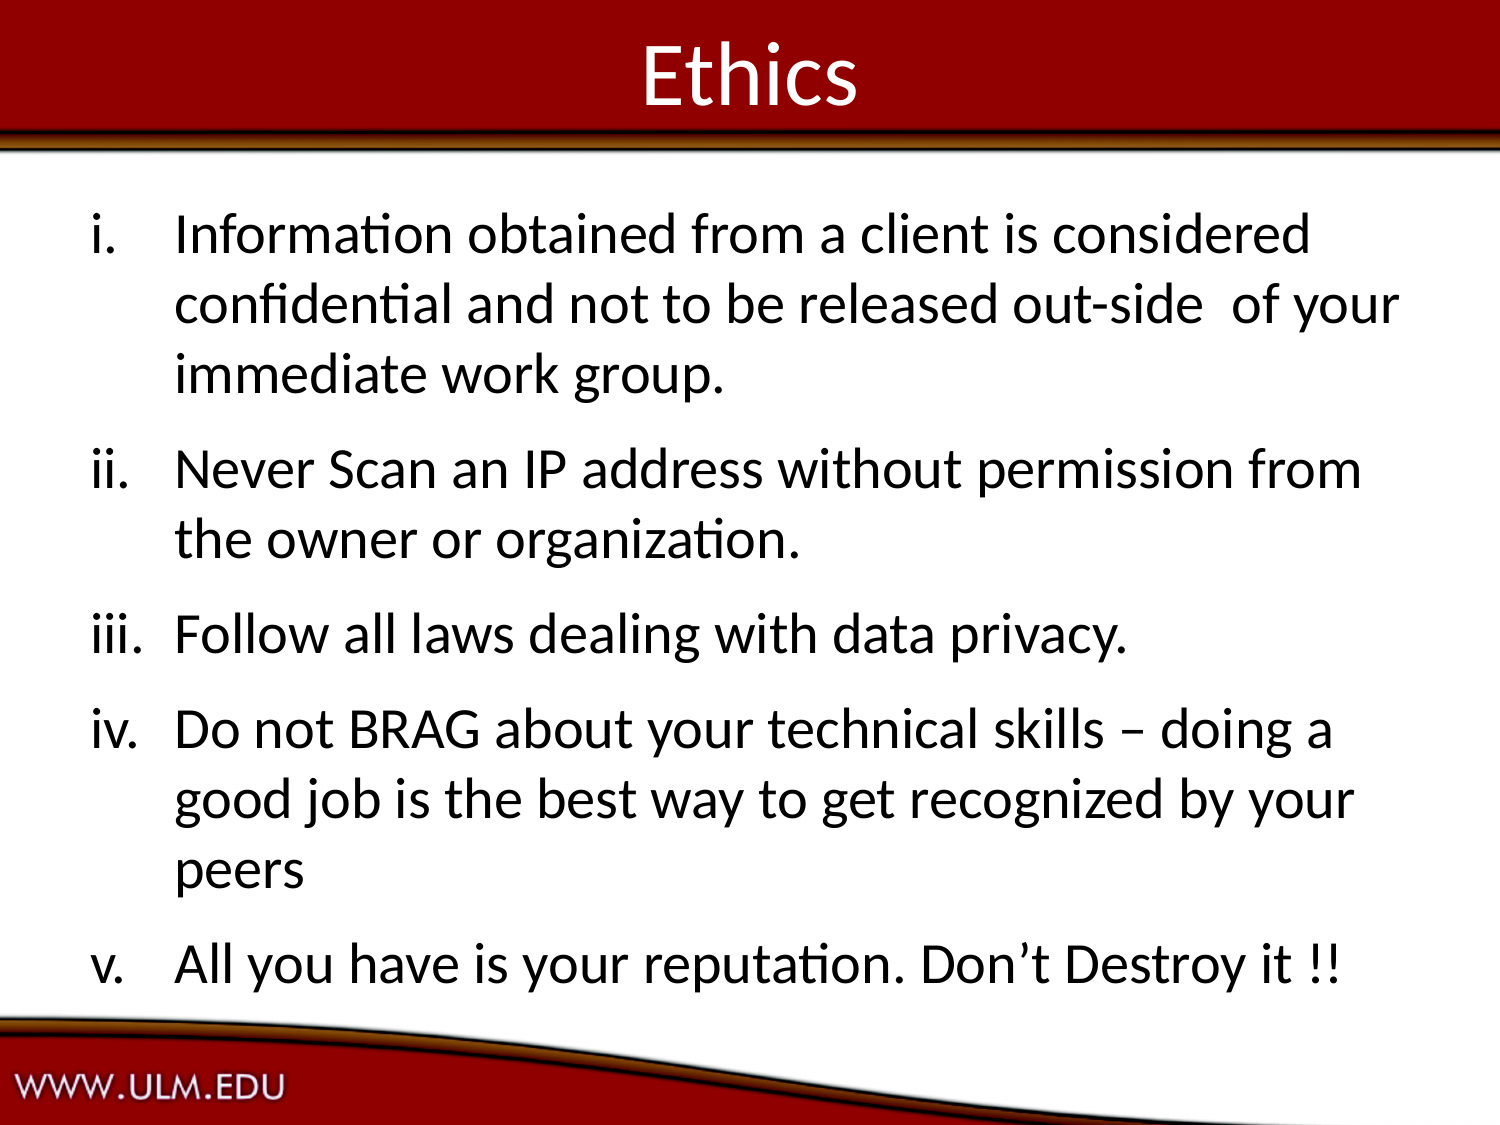

# Ethics
Information obtained from a client is considered confidential and not to be released out-side  of your immediate work group.
Never Scan an IP address without permission from the owner or organization.
Follow all laws dealing with data privacy.
Do not BRAG about your technical skills – doing a good job is the best way to get recognized by your peers
All you have is your reputation. Don’t Destroy it !!